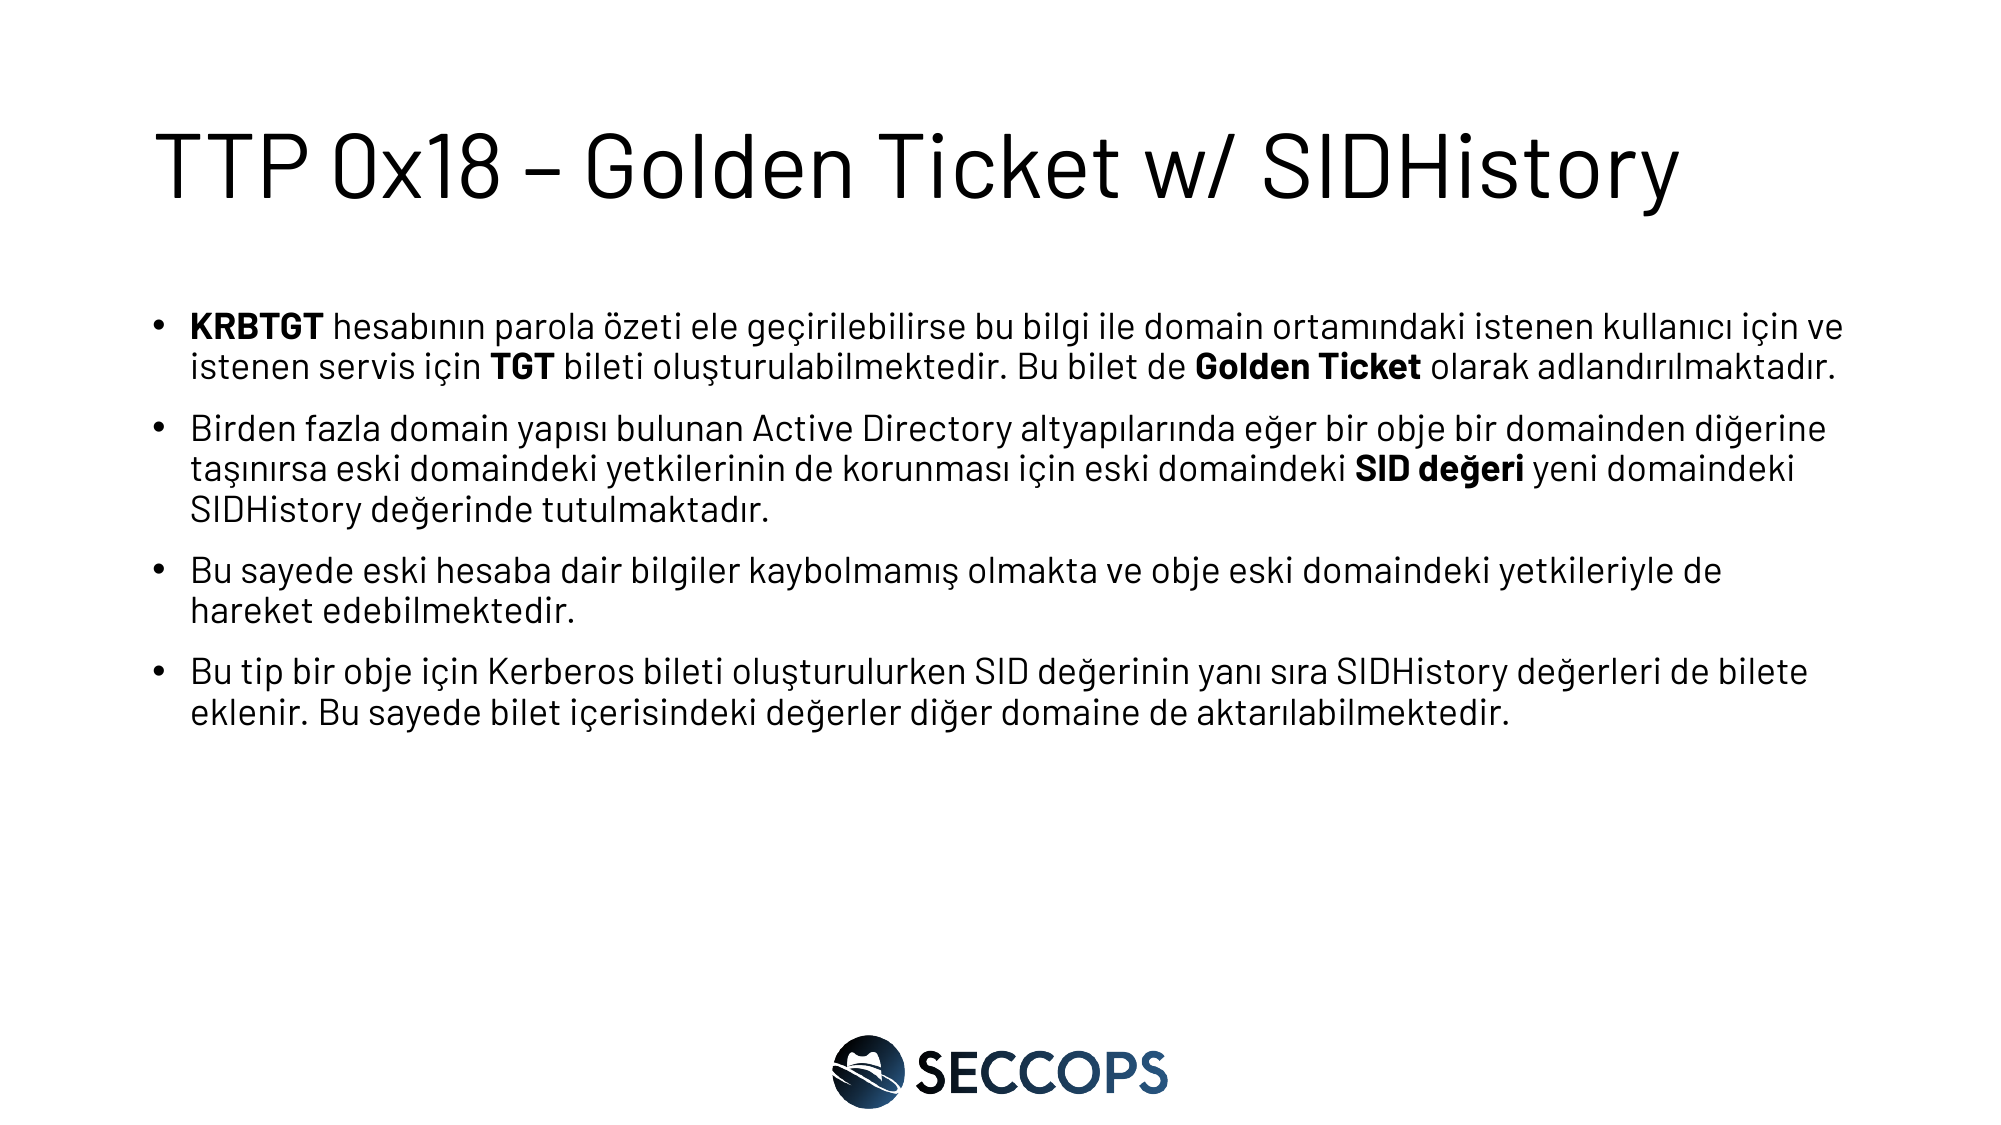

# TTP 0x18 – Golden Ticket w/ SIDHistory
KRBTGT hesabının parola özeti ele geçirilebilirse bu bilgi ile domain ortamındaki istenen kullanıcı için ve istenen servis için TGT bileti oluşturulabilmektedir. Bu bilet de Golden Ticket olarak adlandırılmaktadır.
Birden fazla domain yapısı bulunan Active Directory altyapılarında eğer bir obje bir domainden diğerine taşınırsa eski domaindeki yetkilerinin de korunması için eski domaindeki SID değeri yeni domaindeki SIDHistory değerinde tutulmaktadır.
Bu sayede eski hesaba dair bilgiler kaybolmamış olmakta ve obje eski domaindeki yetkileriyle de hareket edebilmektedir.
Bu tip bir obje için Kerberos bileti oluşturulurken SID değerinin yanı sıra SIDHistory değerleri de bilete eklenir. Bu sayede bilet içerisindeki değerler diğer domaine de aktarılabilmektedir.